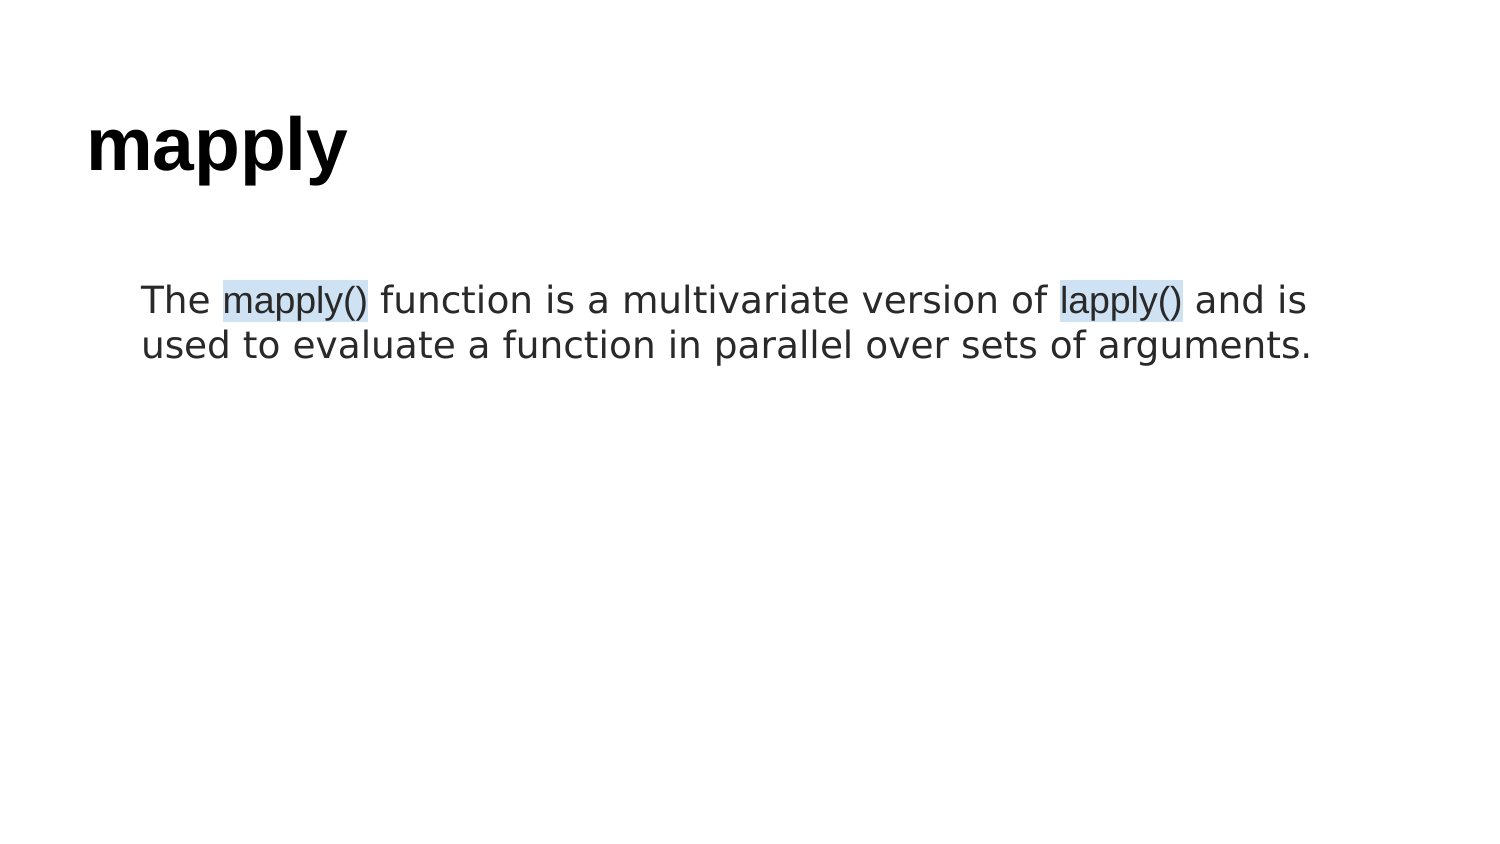

mapply
The mapply() function is a multivariate version of lapply() and is used to evaluate a function in parallel over sets of arguments.